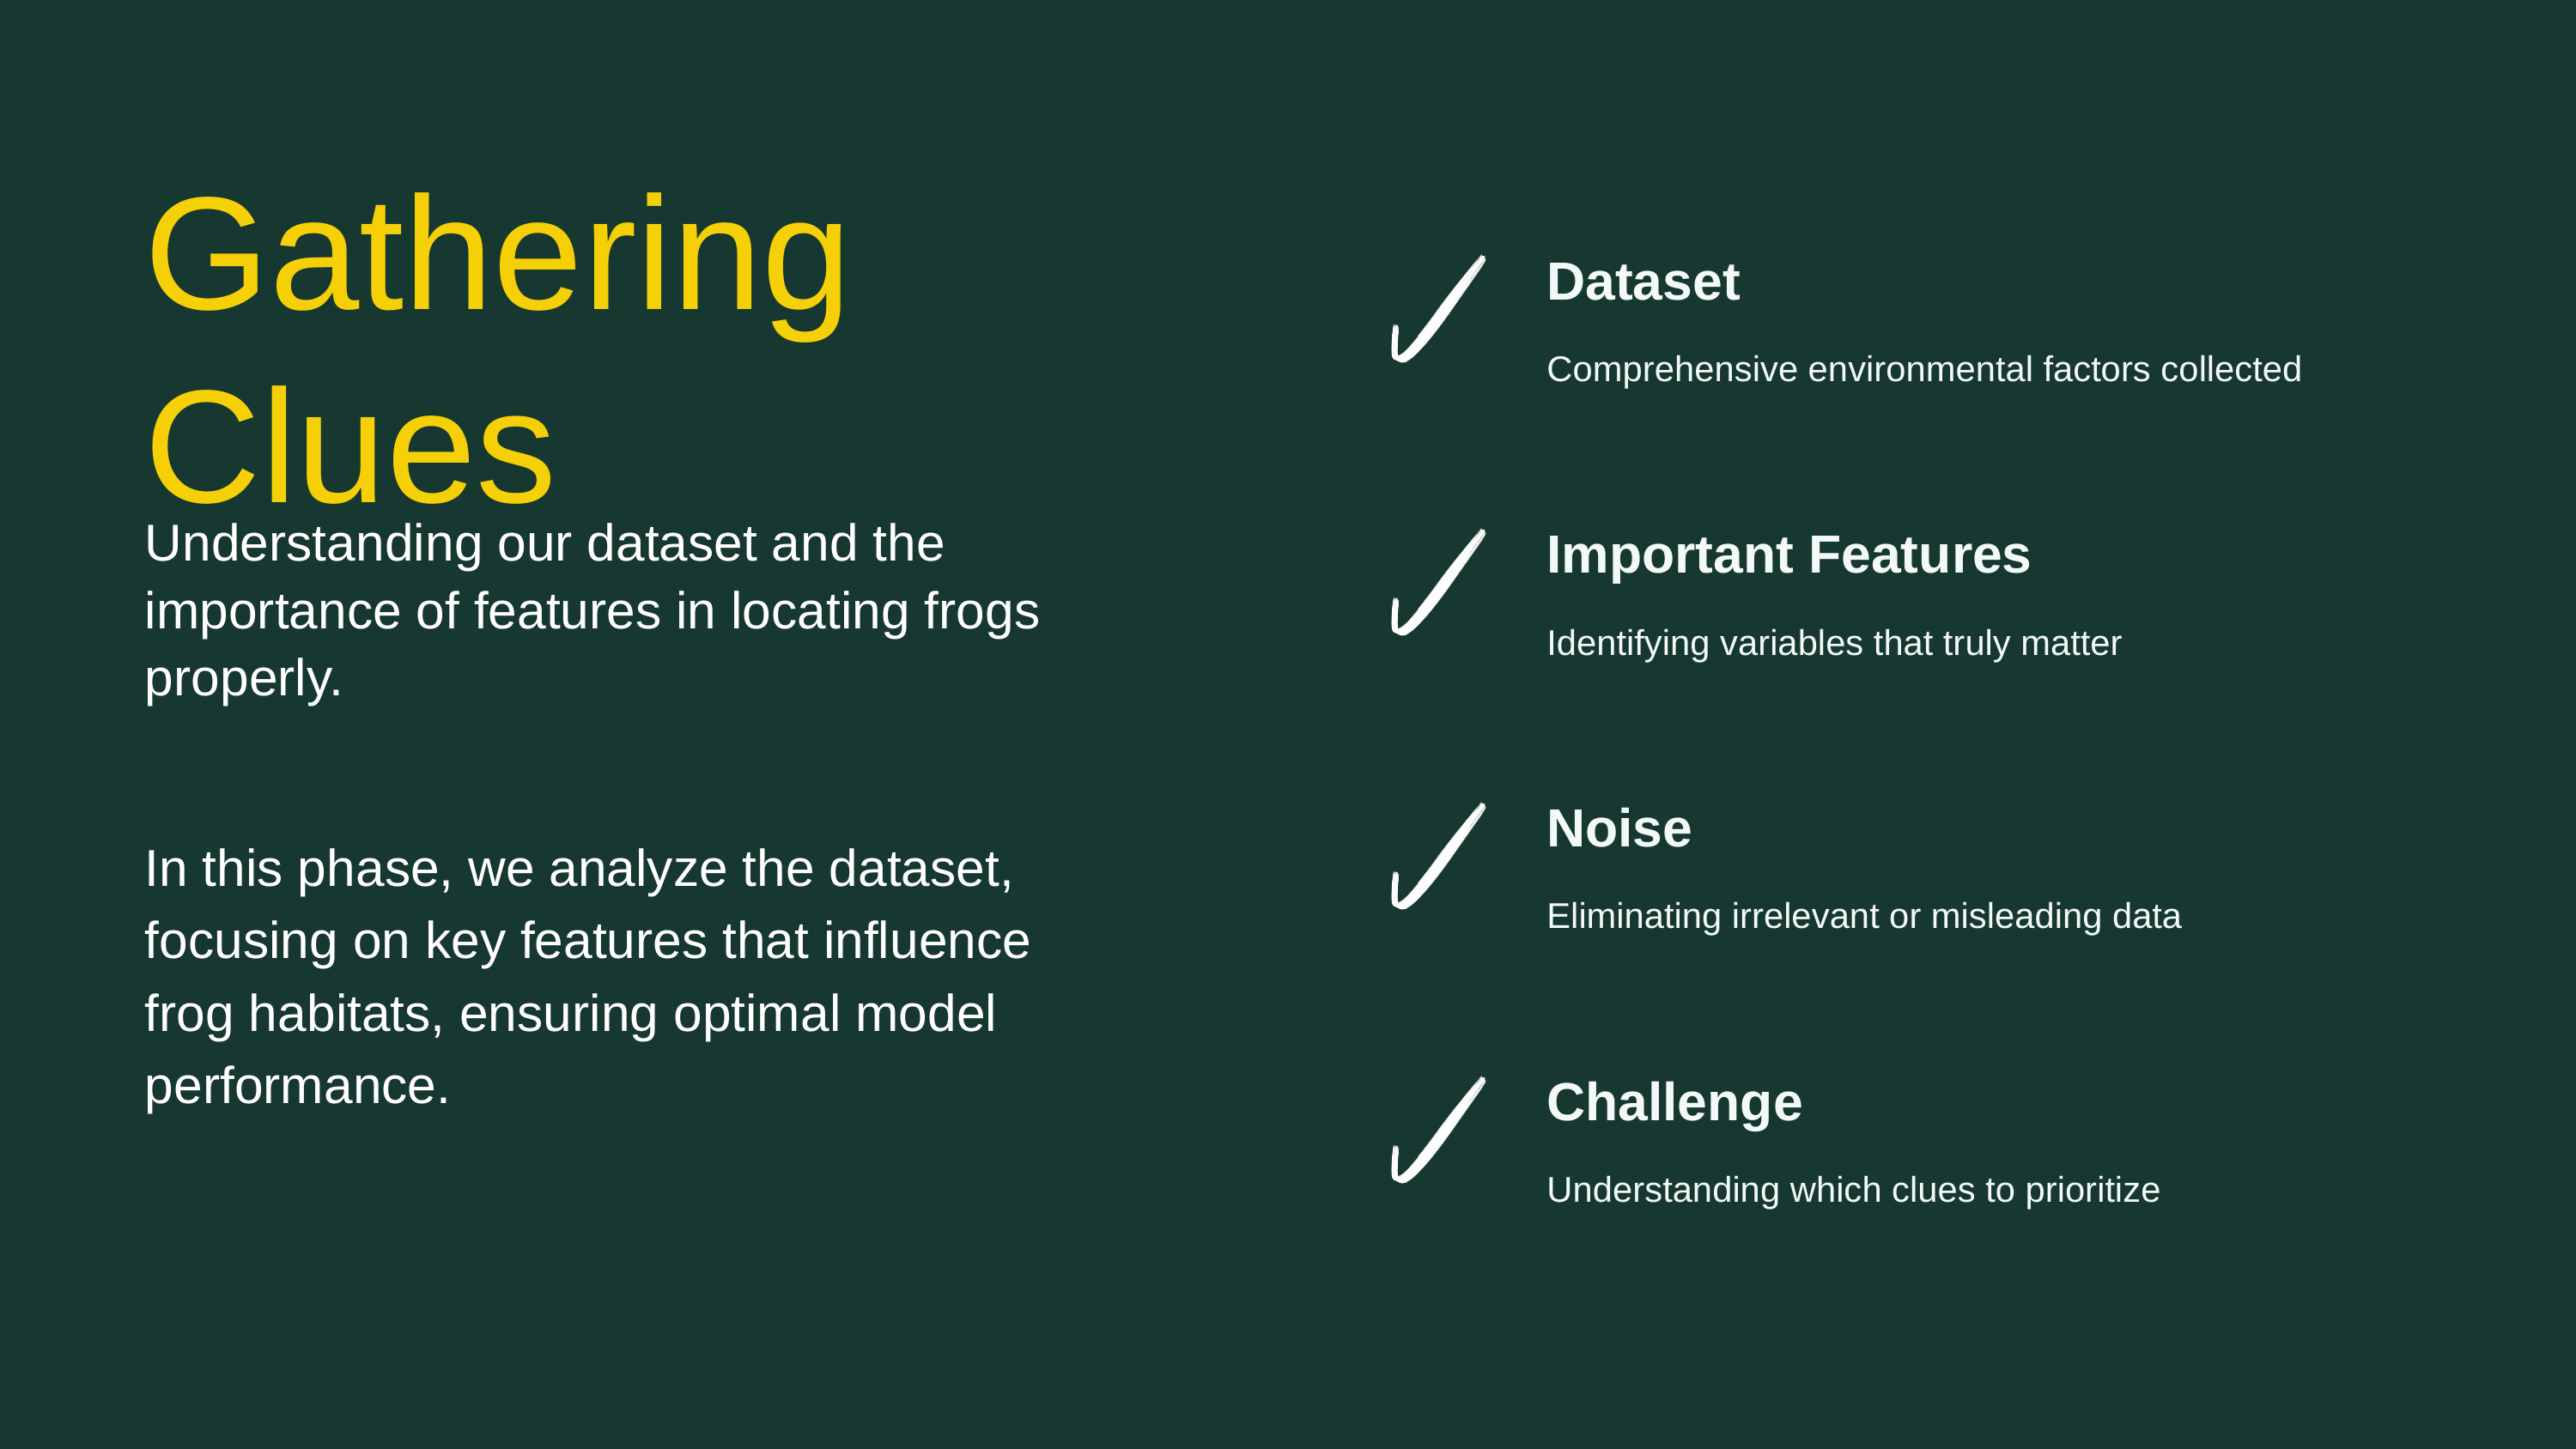

Gathering Clues
Dataset
Comprehensive environmental factors collected

Understanding our dataset and the importance of features in locating frogs properly.
Important Features
Identifying variables that truly matter

Noise
Eliminating irrelevant or misleading data

In this phase, we analyze the dataset, focusing on key features that influence frog habitats, ensuring optimal model performance.
Challenge
Understanding which clues to prioritize